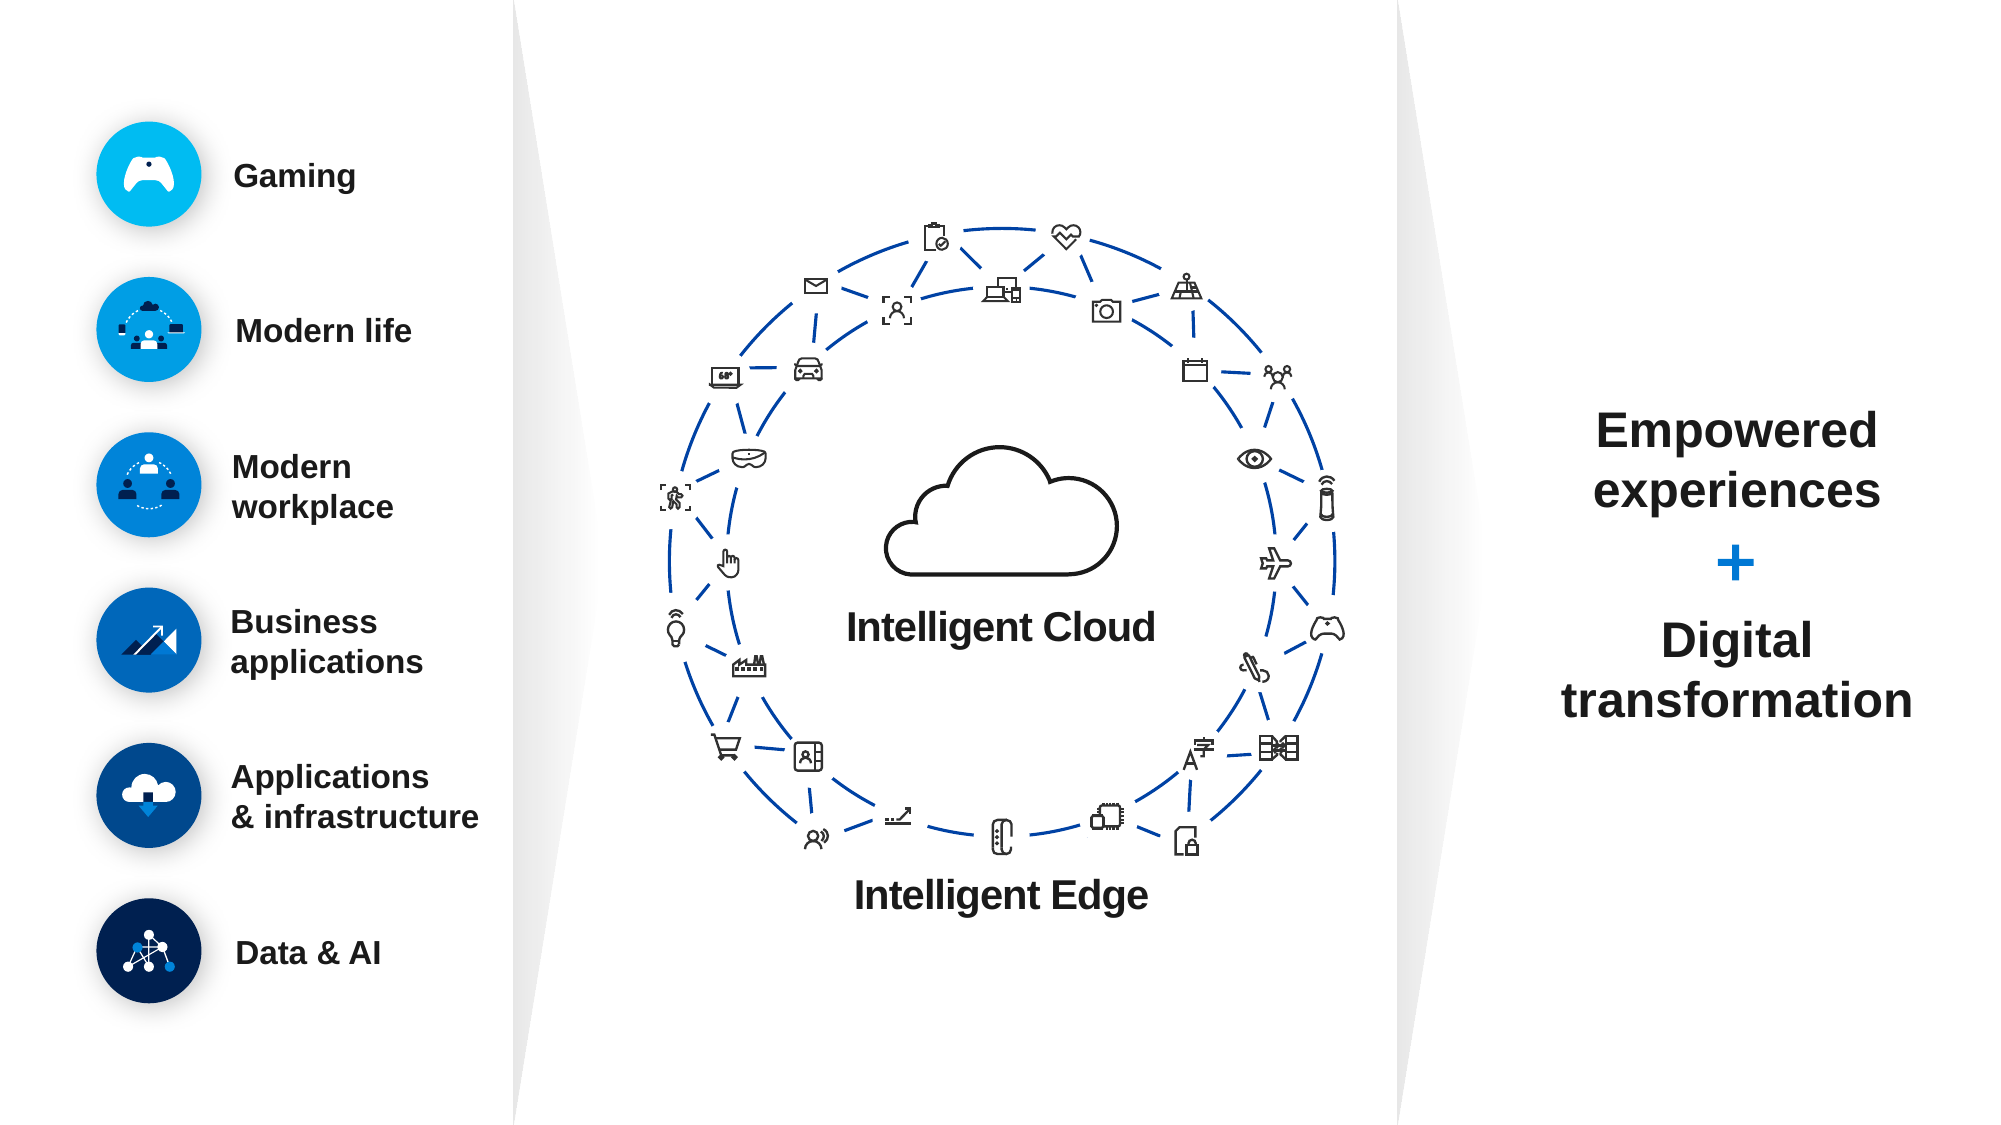

Gaming

People-centered experiences

Modern life

Empowered experiences

Modern
workplace

AI

Intelligent Cloud
Business
applications
Digital transformation

Ubiquitous computing

Applications
& infrastructure

Intelligent Edge

Data & AI